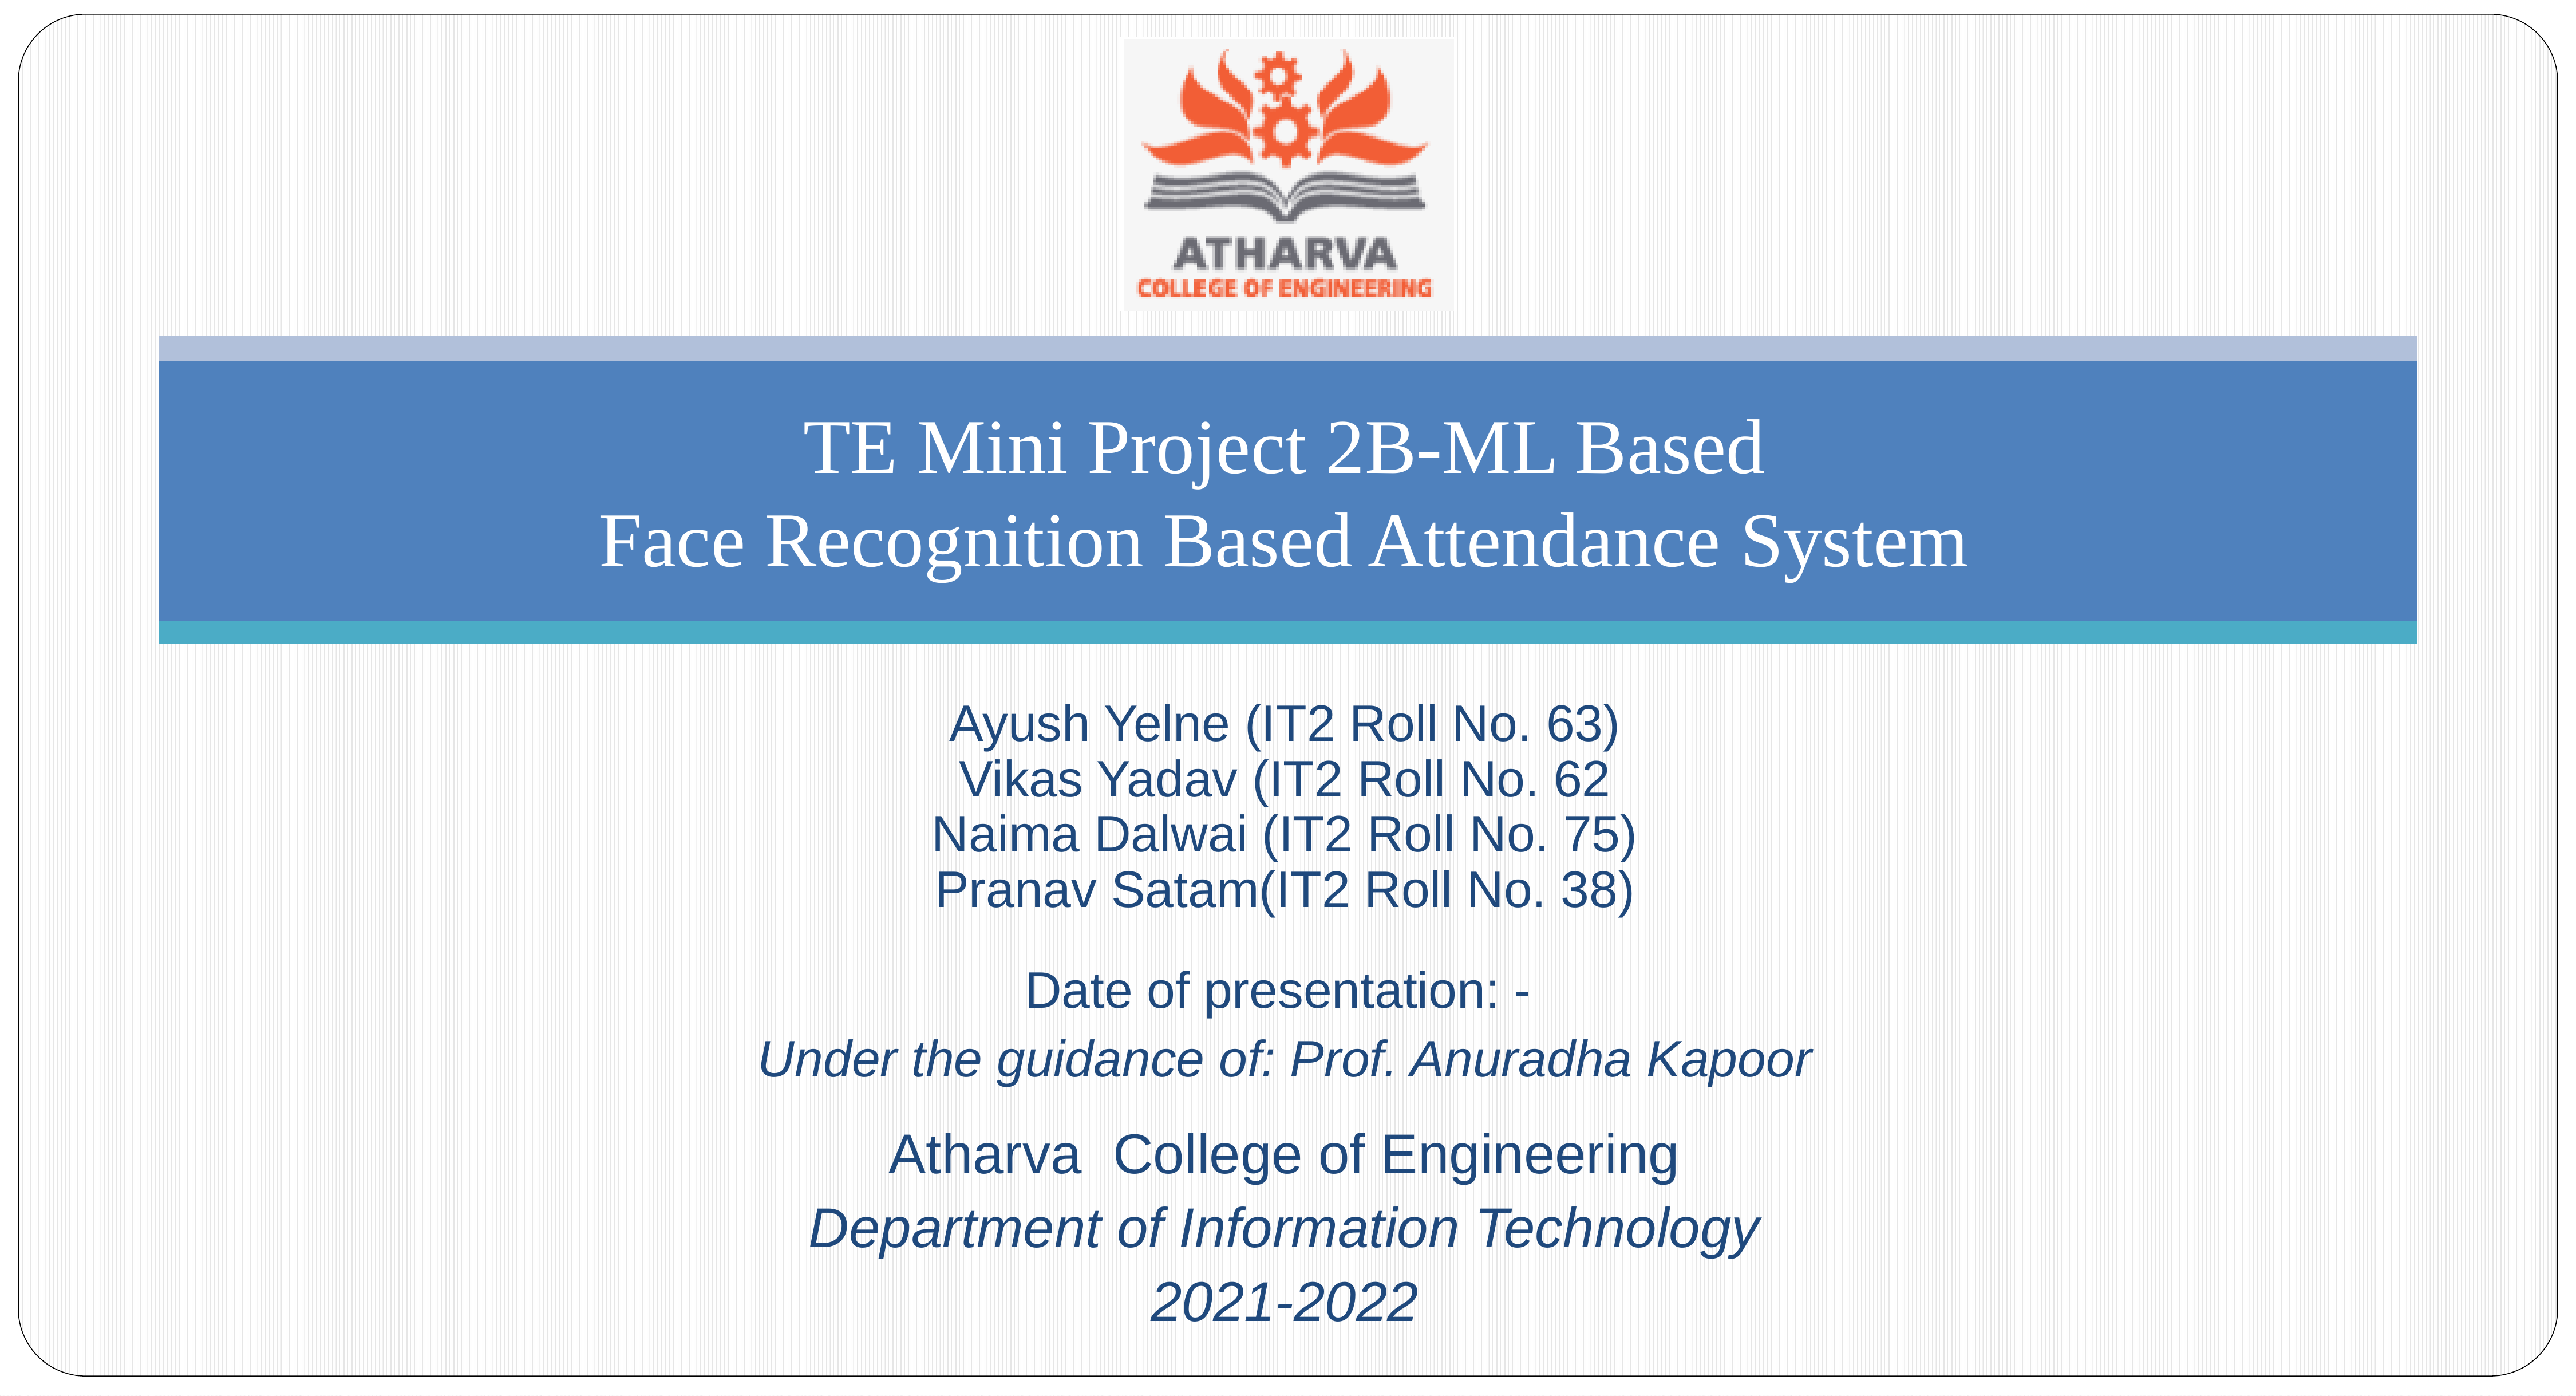

# TE Mini Project 2B-ML Based Face Recognition Based Attendance System

Ayush Yelne (IT2 Roll No. 63)
Vikas Yadav (IT2 Roll No. 62
Naima Dalwai (IT2 Roll No. 75)
Pranav Satam(IT2 Roll No. 38)

Date of presentation: -
Under the guidance of: Prof. Anuradha Kapoor

Atharva  College of Engineering
Department of Information Technology
2021-2022